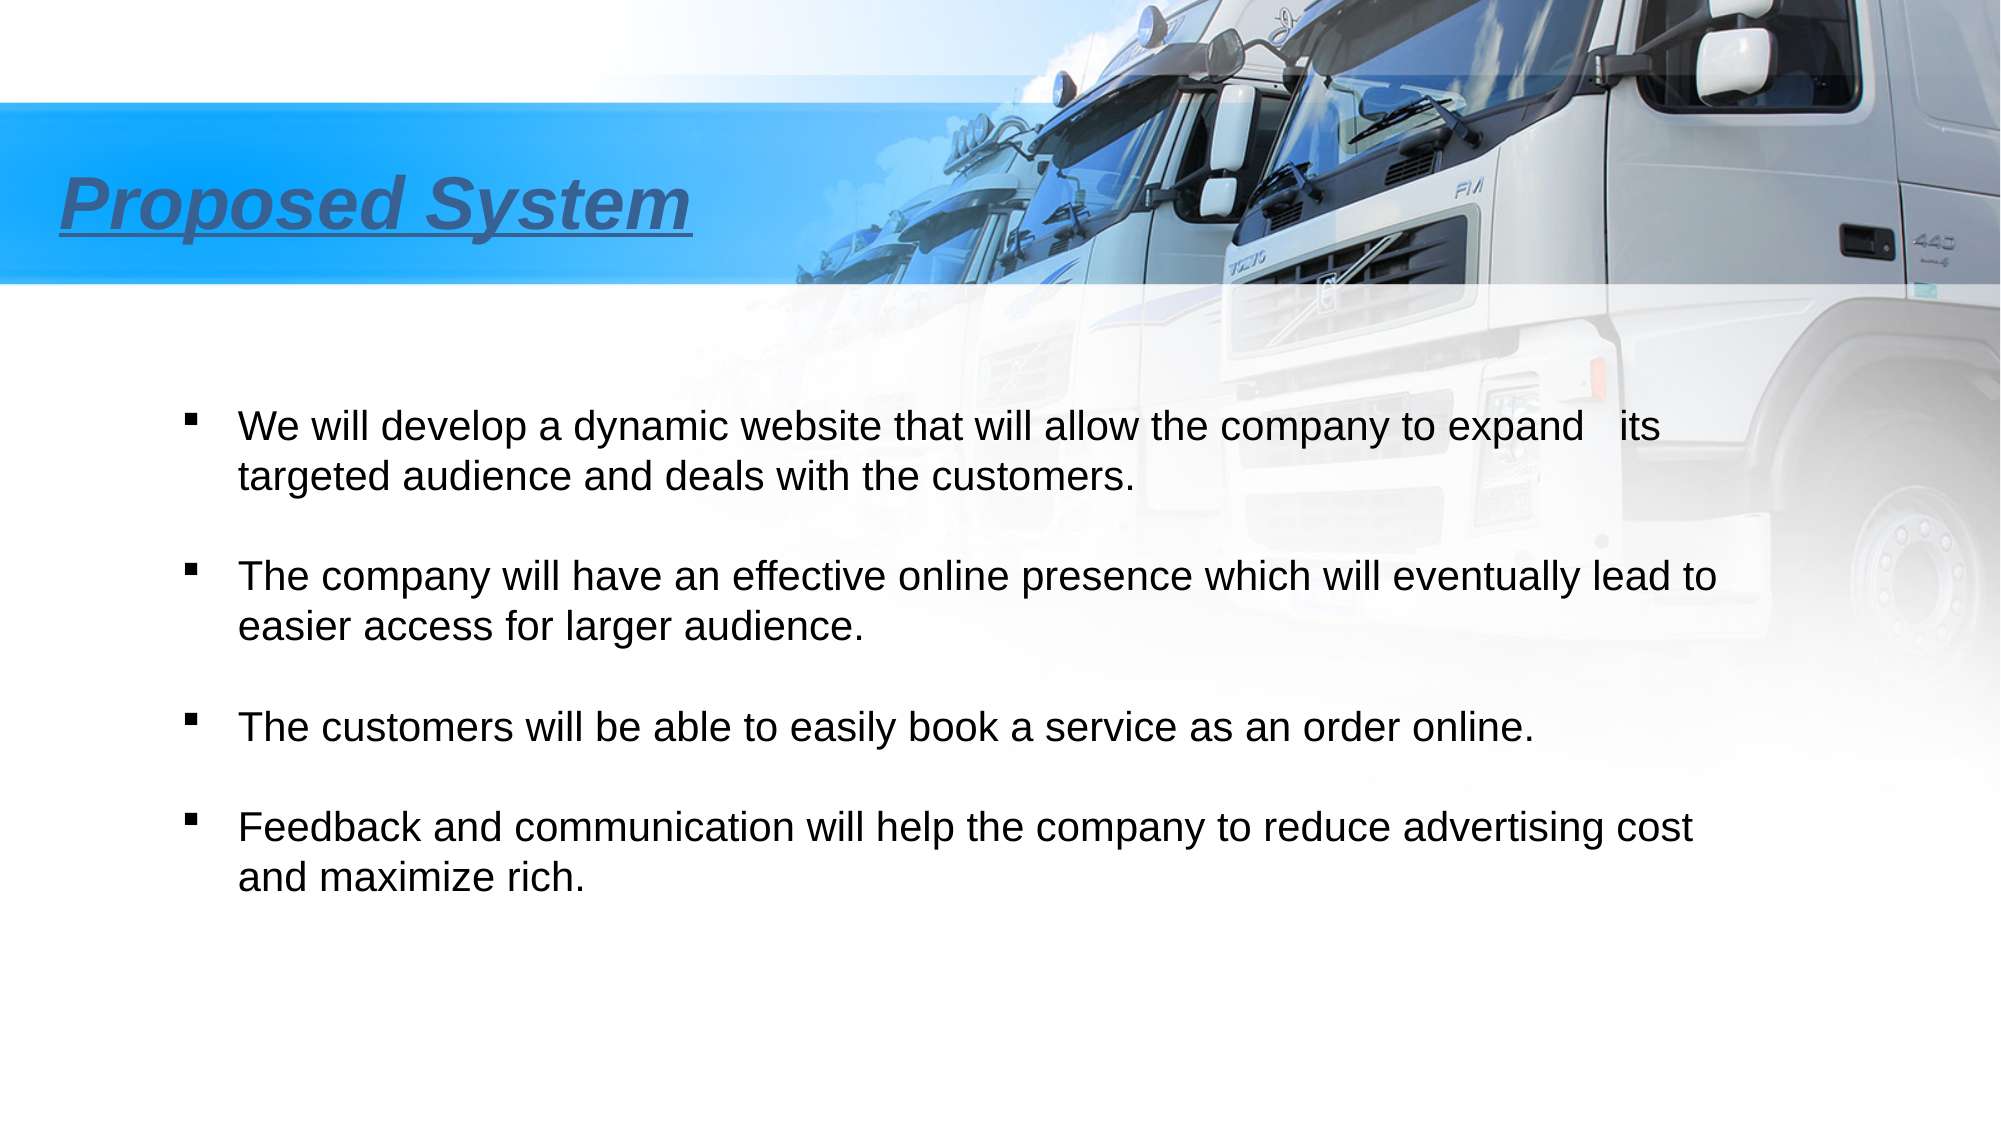

Proposed System
We will develop a dynamic website that will allow the company to expand   its targeted audience and deals with the customers.

The company will have an effective online presence which will eventually lead to easier access for larger audience.

The customers will be able to easily book a service as an order online.

Feedback and communication will help the company to reduce advertising cost and maximize rich.